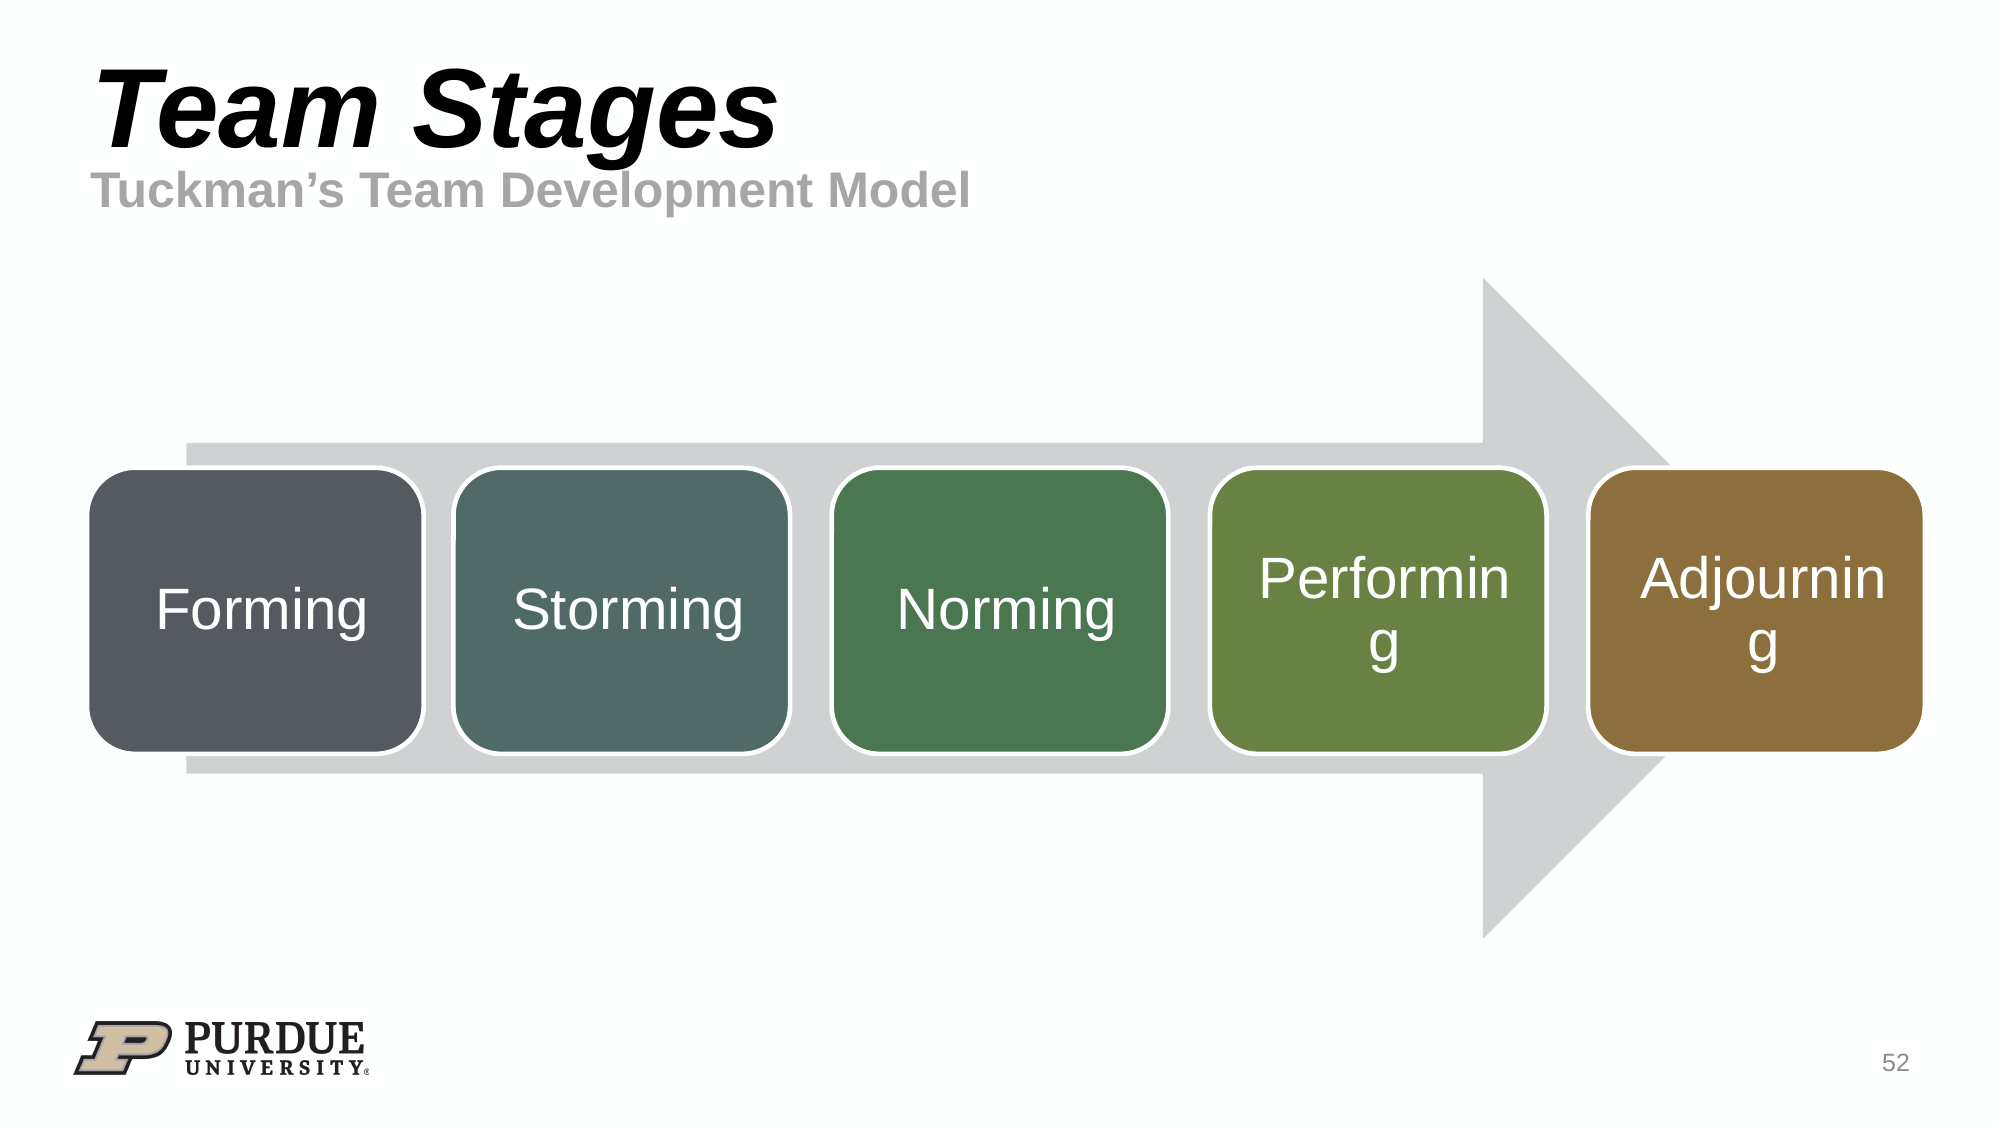

# Team Stages
Tuckman’s Team Development Model
Forming
Storming
Norming
Performing
Adjourning
52